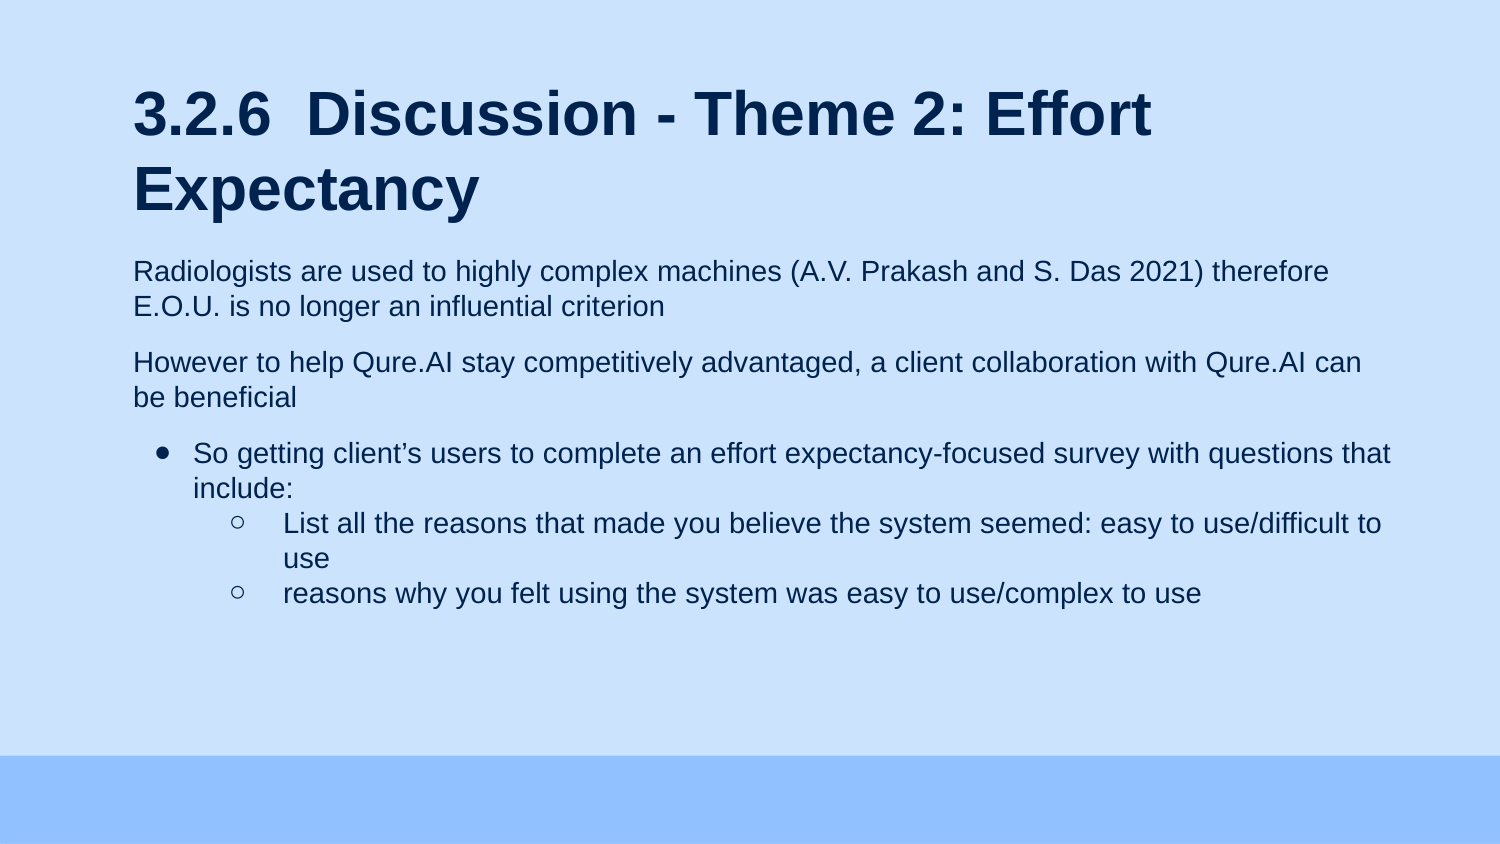

# 3.2.6  Discussion - Theme 2: Effort Expectancy

Radiologists are used to highly complex machines (A.V. Prakash and S. Das 2021) therefore E.O.U. is no longer an influential criterion
However to help Qure.AI stay competitively advantaged, a client collaboration with Qure.AI can be beneficial
So getting client’s users to complete an effort expectancy-focused survey with questions that include:
List all the reasons that made you believe the system seemed: easy to use/difficult to use
reasons why you felt using the system was easy to use/complex to use